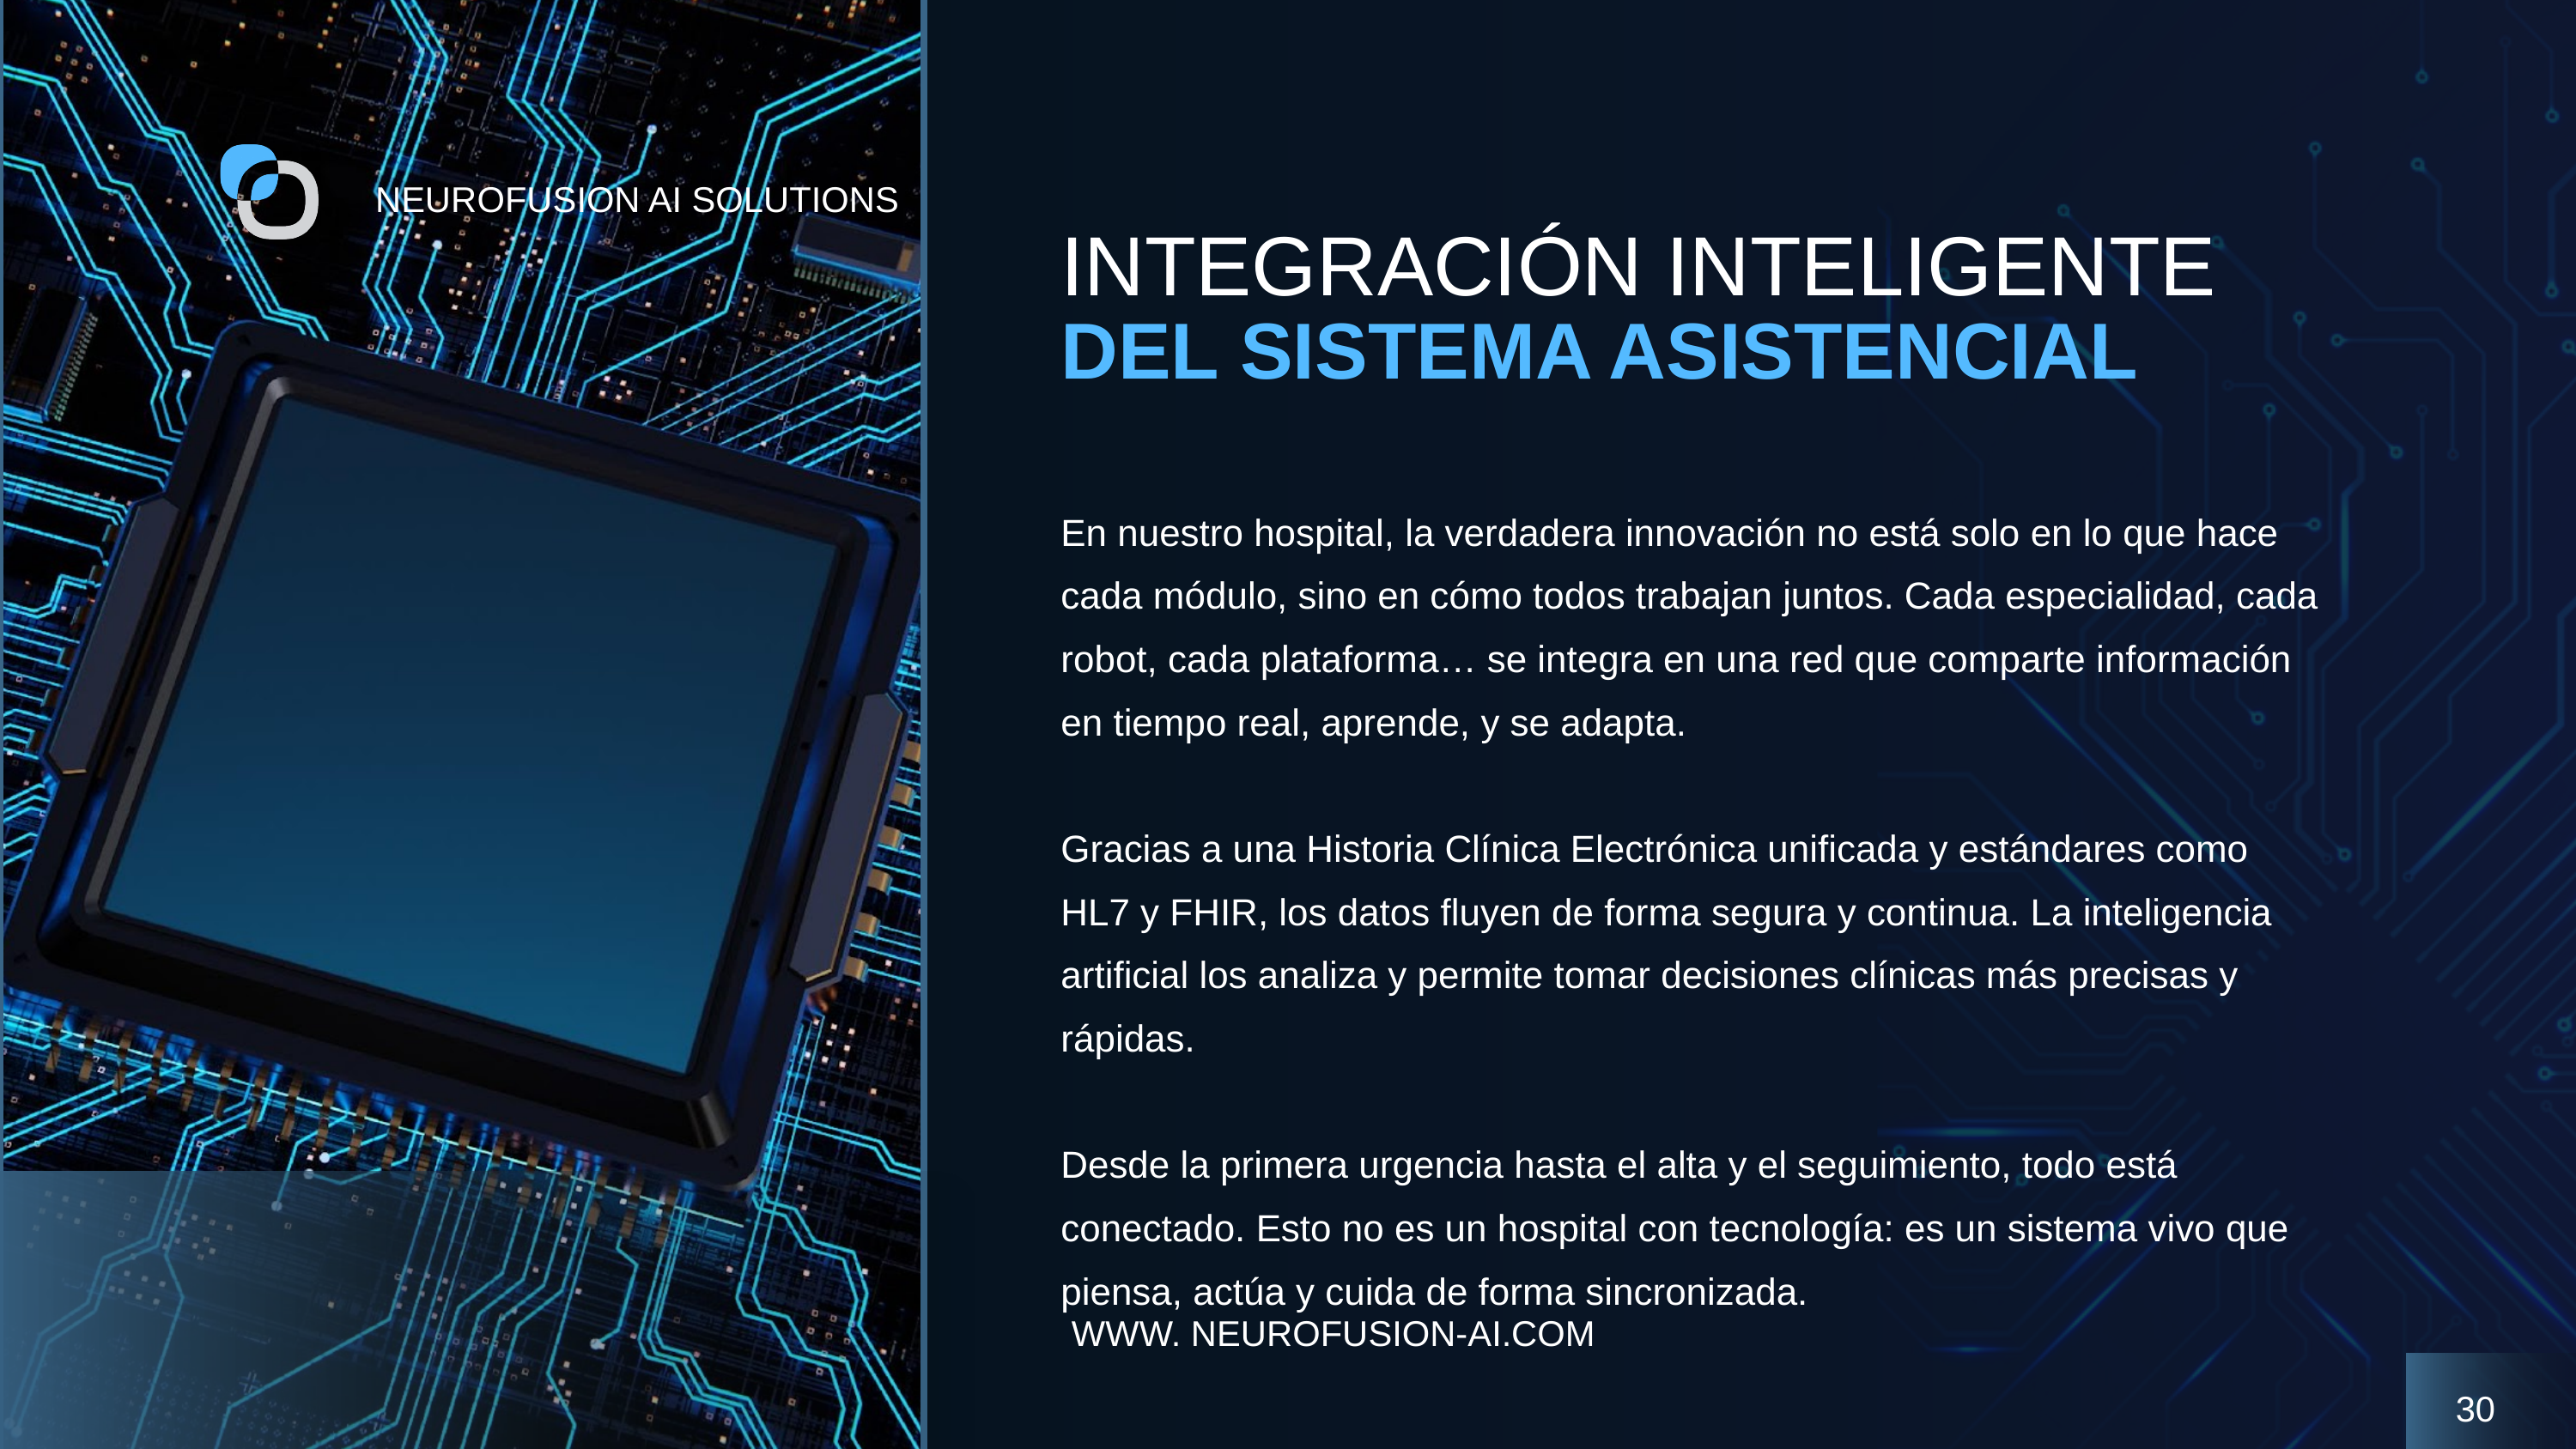

NEUROFUSION AI SOLUTIONS
INTEGRACIÓN INTELIGENTE

DEL SISTEMA ASISTENCIAL
En nuestro hospital, la verdadera innovación no está solo en lo que hace cada módulo, sino en cómo todos trabajan juntos. Cada especialidad, cada robot, cada plataforma… se integra en una red que comparte información en tiempo real, aprende, y se adapta.

Gracias a una Historia Clínica Electrónica unificada y estándares como HL7 y FHIR, los datos fluyen de forma segura y continua. La inteligencia artificial los analiza y permite tomar decisiones clínicas más precisas y rápidas.

Desde la primera urgencia hasta el alta y el seguimiento, todo está conectado. Esto no es un hospital con tecnología: es un sistema vivo que piensa, actúa y cuida de forma sincronizada.

WWW. NEUROFUSION-AI.COM

30